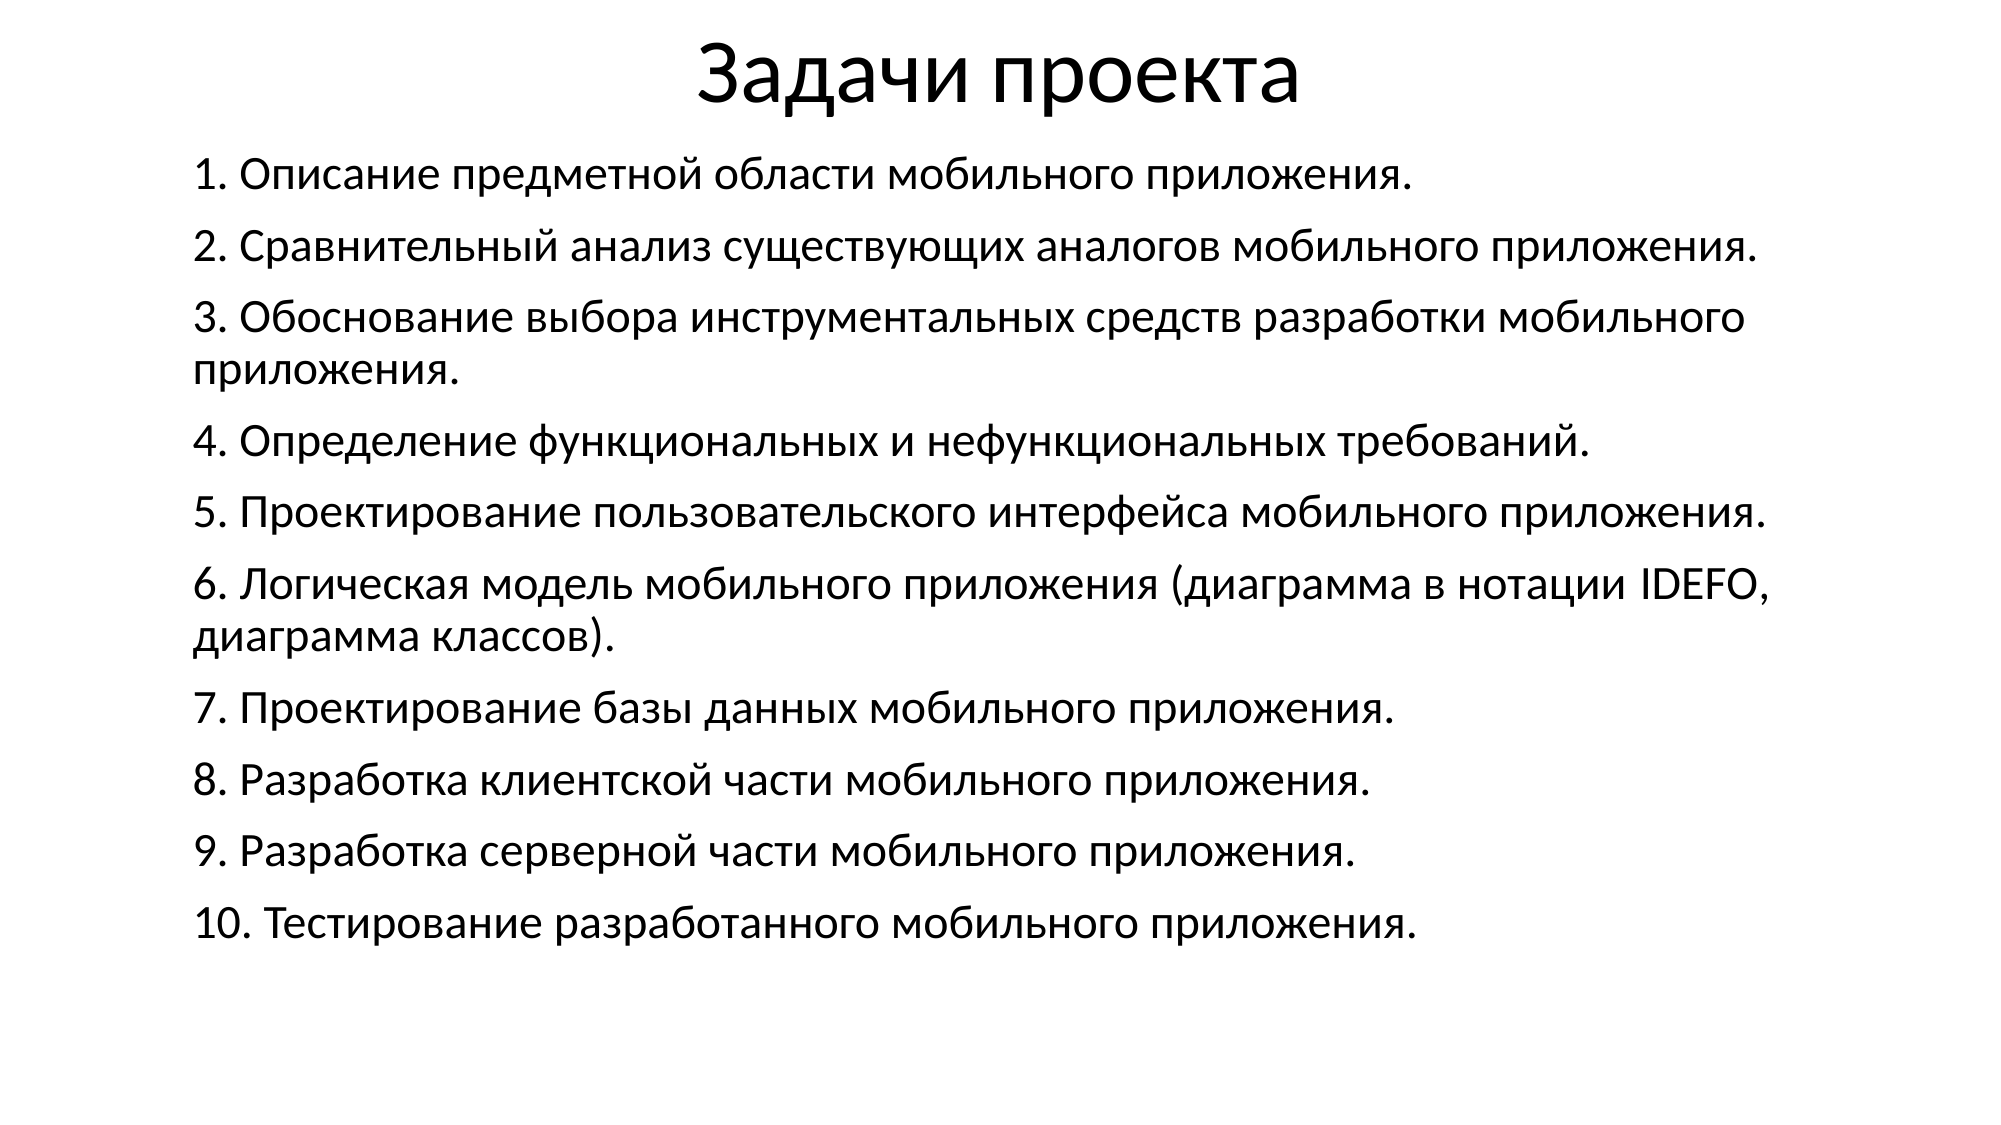

Задачи проекта
1. Описание предметной области мобильного приложения.
2. Сравнительный анализ существующих аналогов мобильного приложения.
3. Обоснование выбора инструментальных средств разработки мобильного приложения.
4. Определение функциональных и нефункциональных требований.
5. Проектирование пользовательского интерфейса мобильного приложения.
6. Логическая модель мобильного приложения (диаграмма в нотации IDEFO, диаграмма классов).
7. Проектирование базы данных мобильного приложения.
8. Разработка клиентской части мобильного приложения.
9. Разработка серверной части мобильного приложения.
10. Тестирование разработанного мобильного приложения.